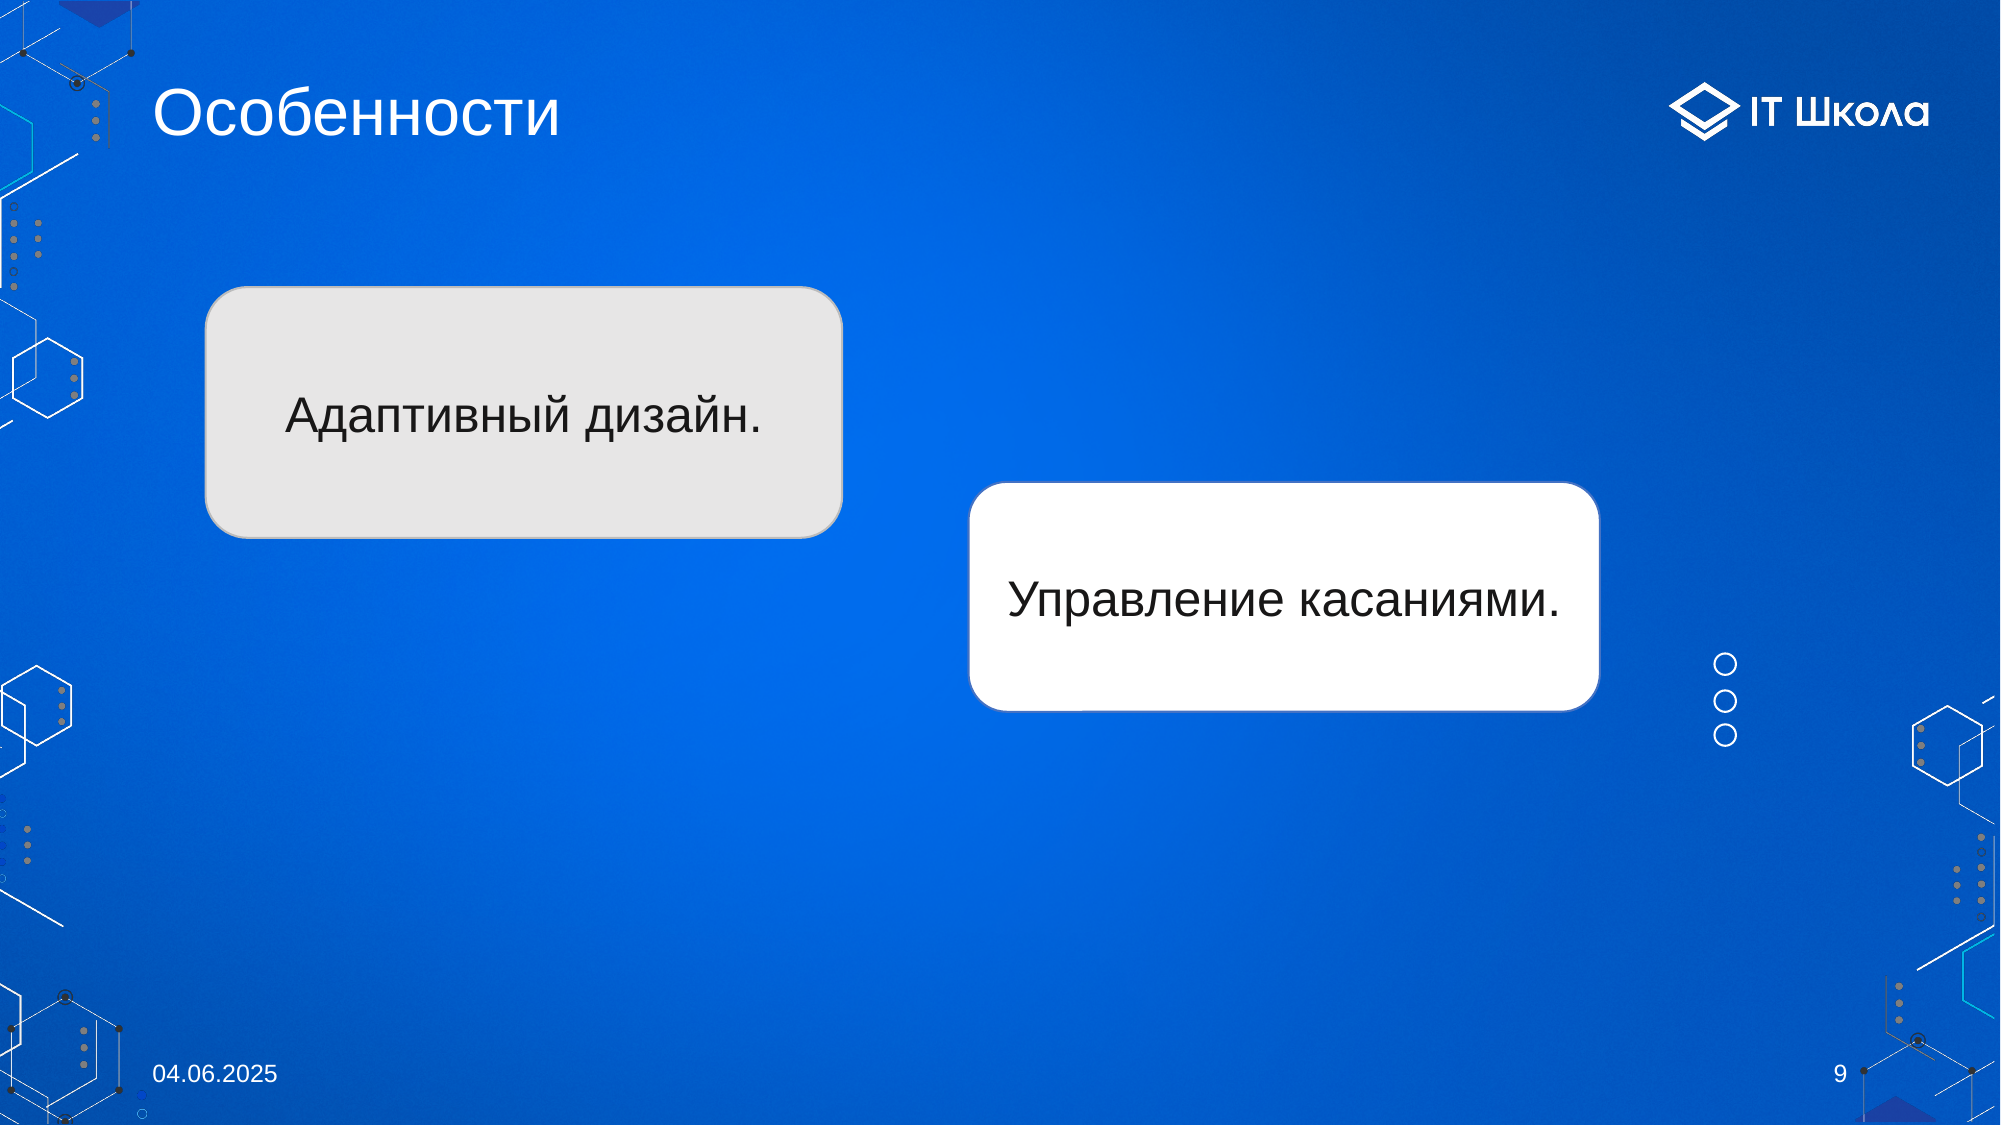

# Особенности
Адаптивный дизайн.
Управление касаниями.

04.06.2025
9